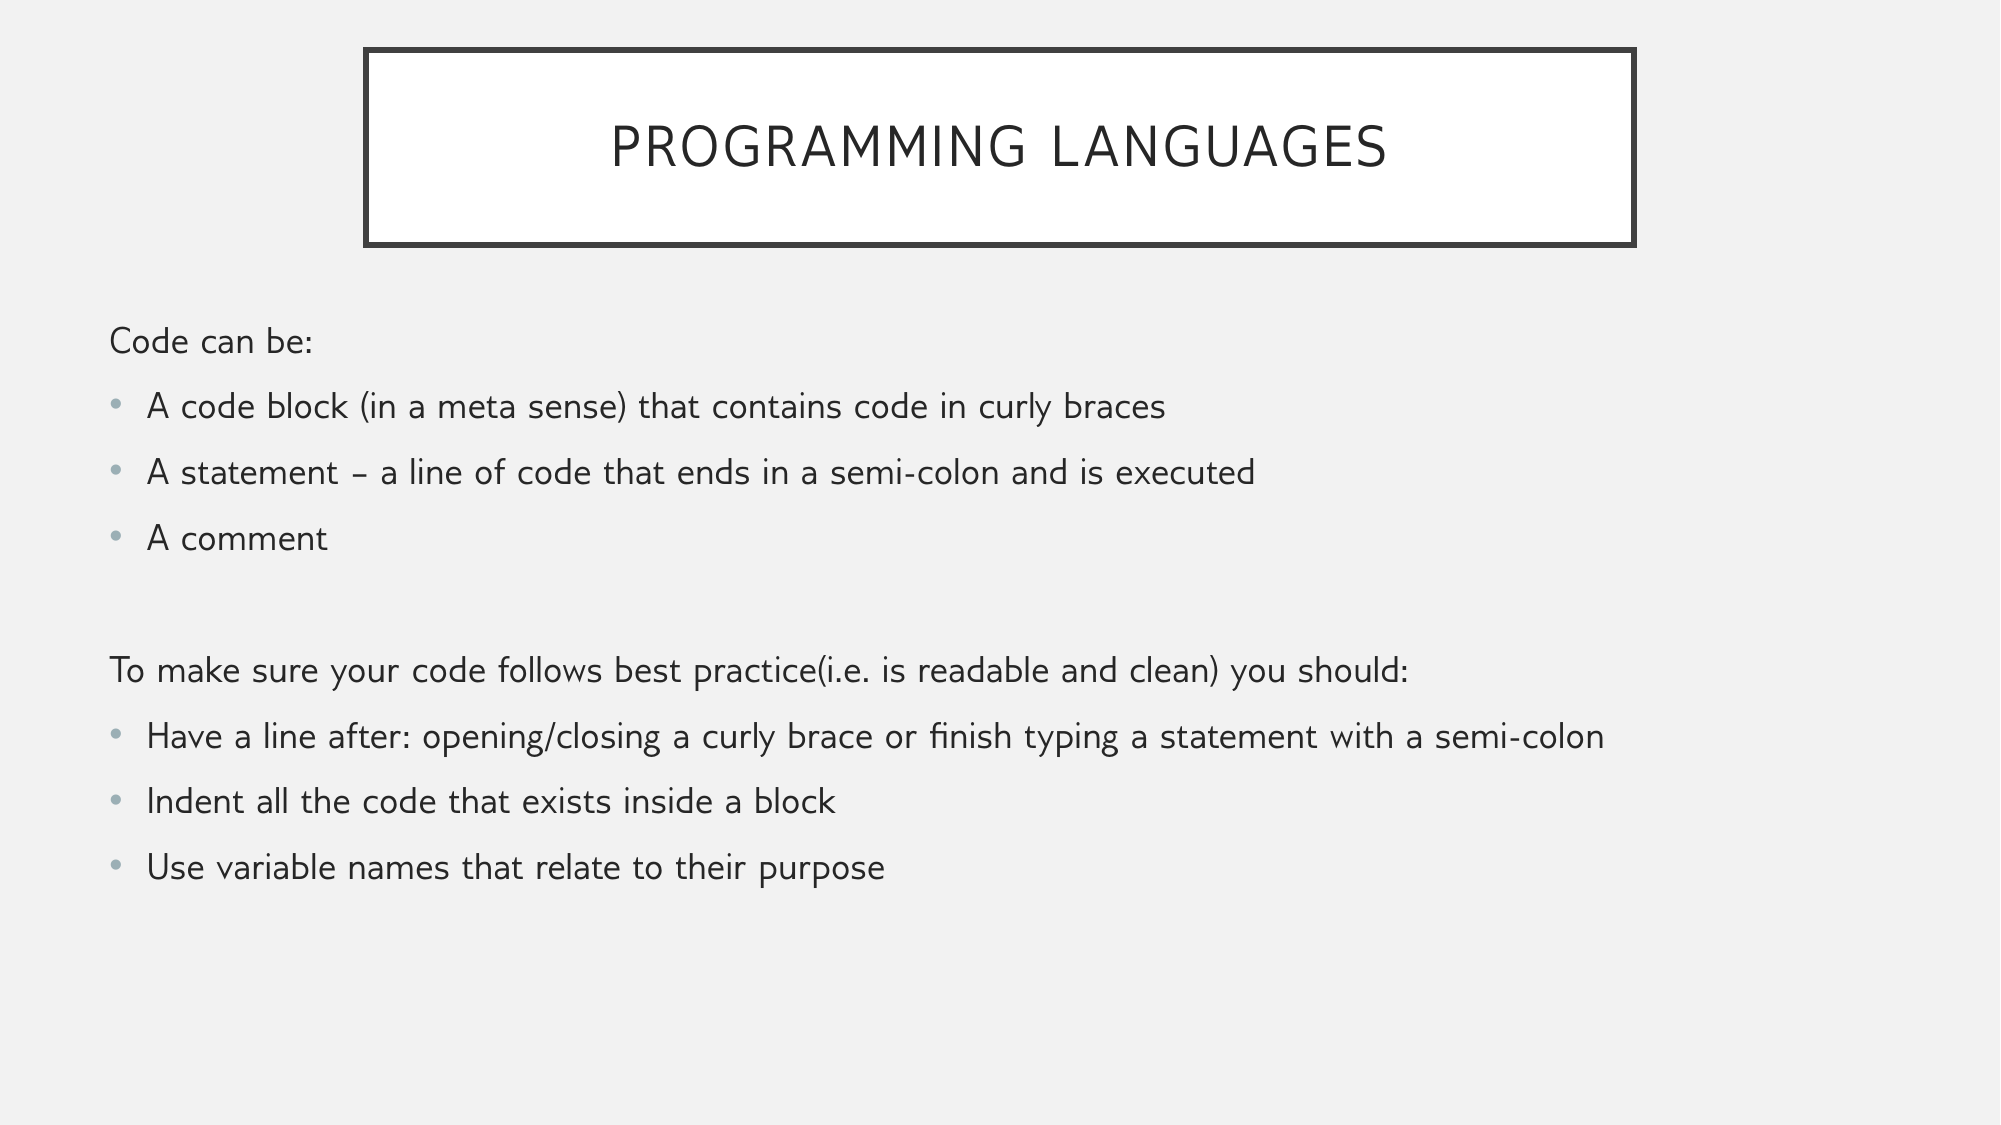

# Programming Languages
Code can be:
A code block (in a meta sense) that contains code in curly braces
A statement – a line of code that ends in a semi-colon and is executed
A comment

To make sure your code follows best practice(i.e. is readable and clean) you should:
Have a line after: opening/closing a curly brace or finish typing a statement with a semi-colon
Indent all the code that exists inside a block
Use variable names that relate to their purpose